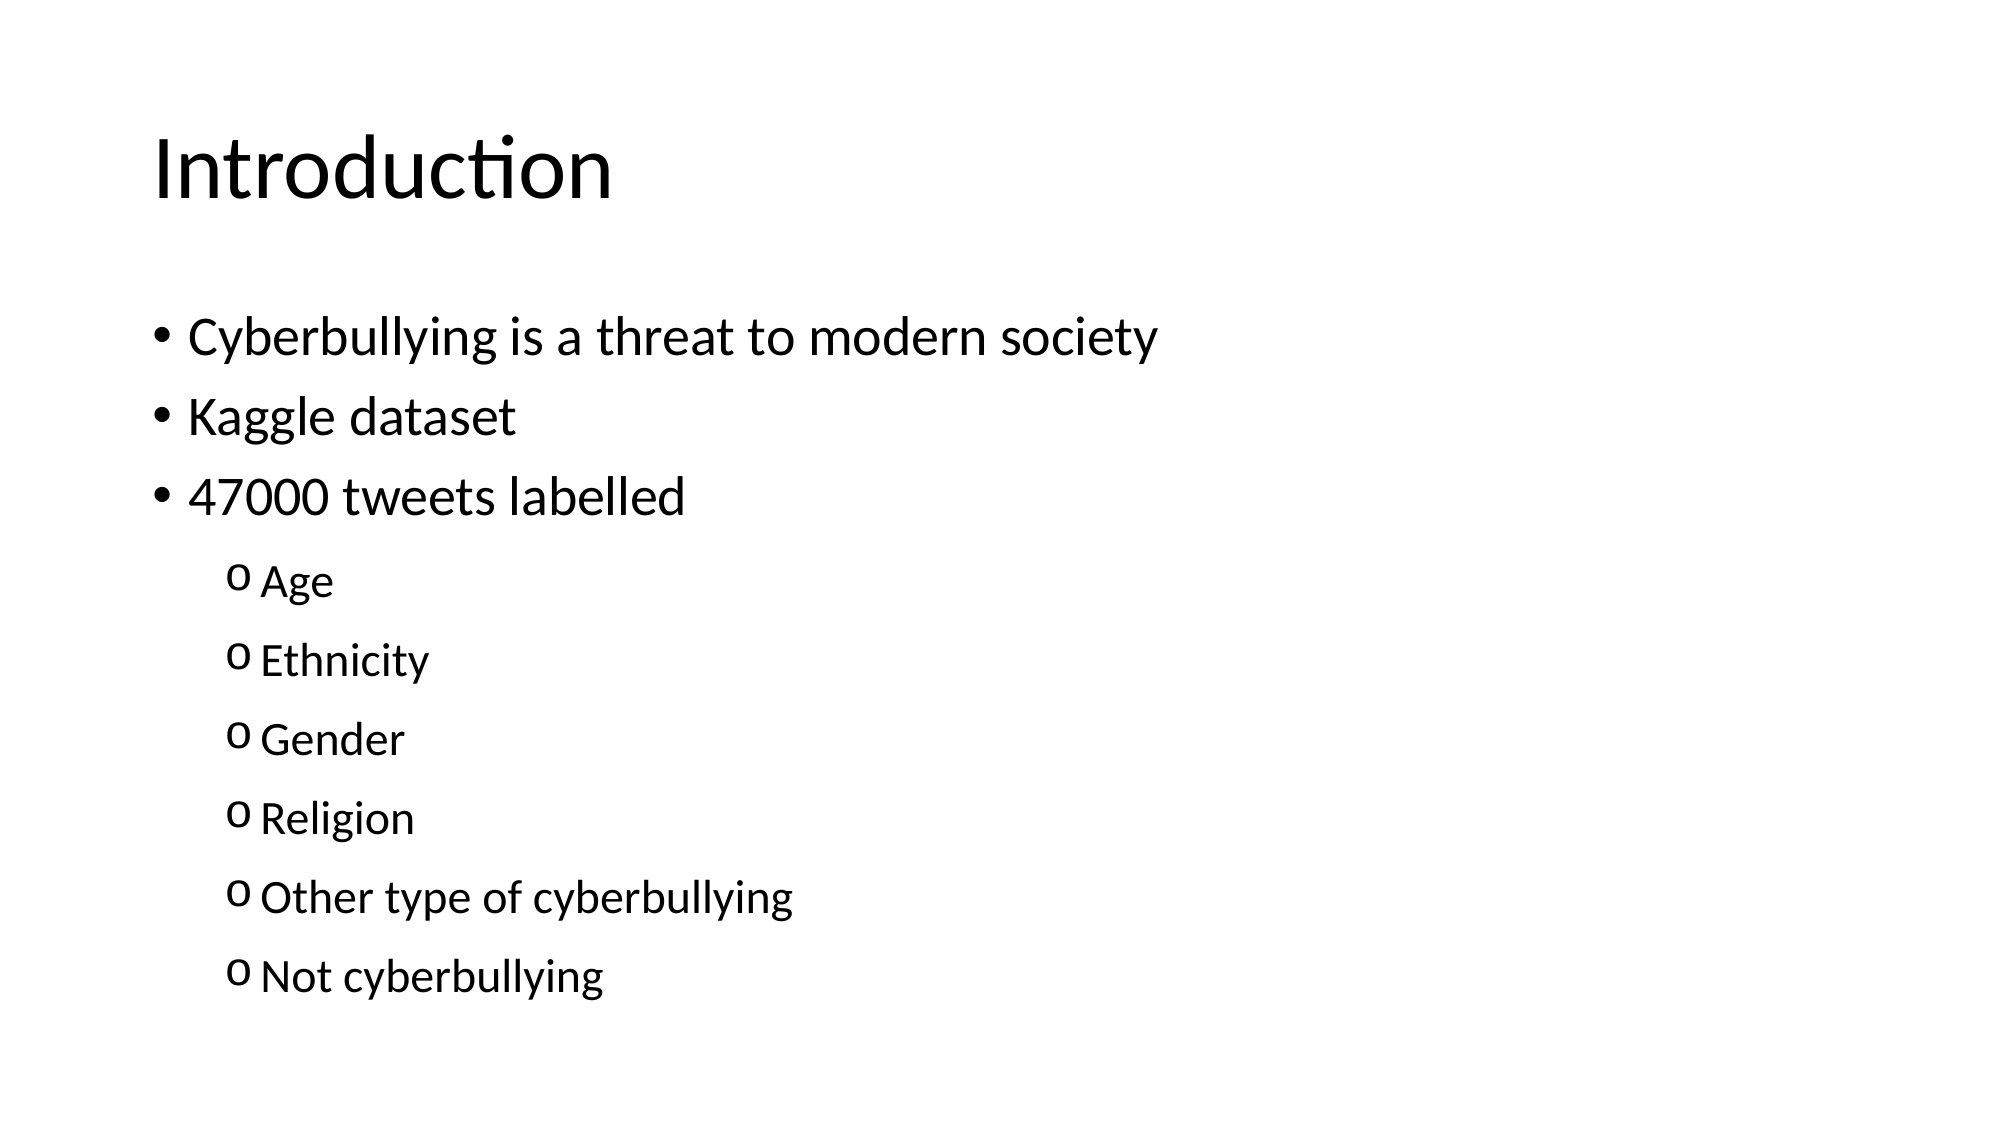

# Introduction
Cyberbullying is a threat to modern society
Kaggle dataset
47000 tweets labelled
Age
Ethnicity
Gender
Religion
Other type of cyberbullying
Not cyberbullying